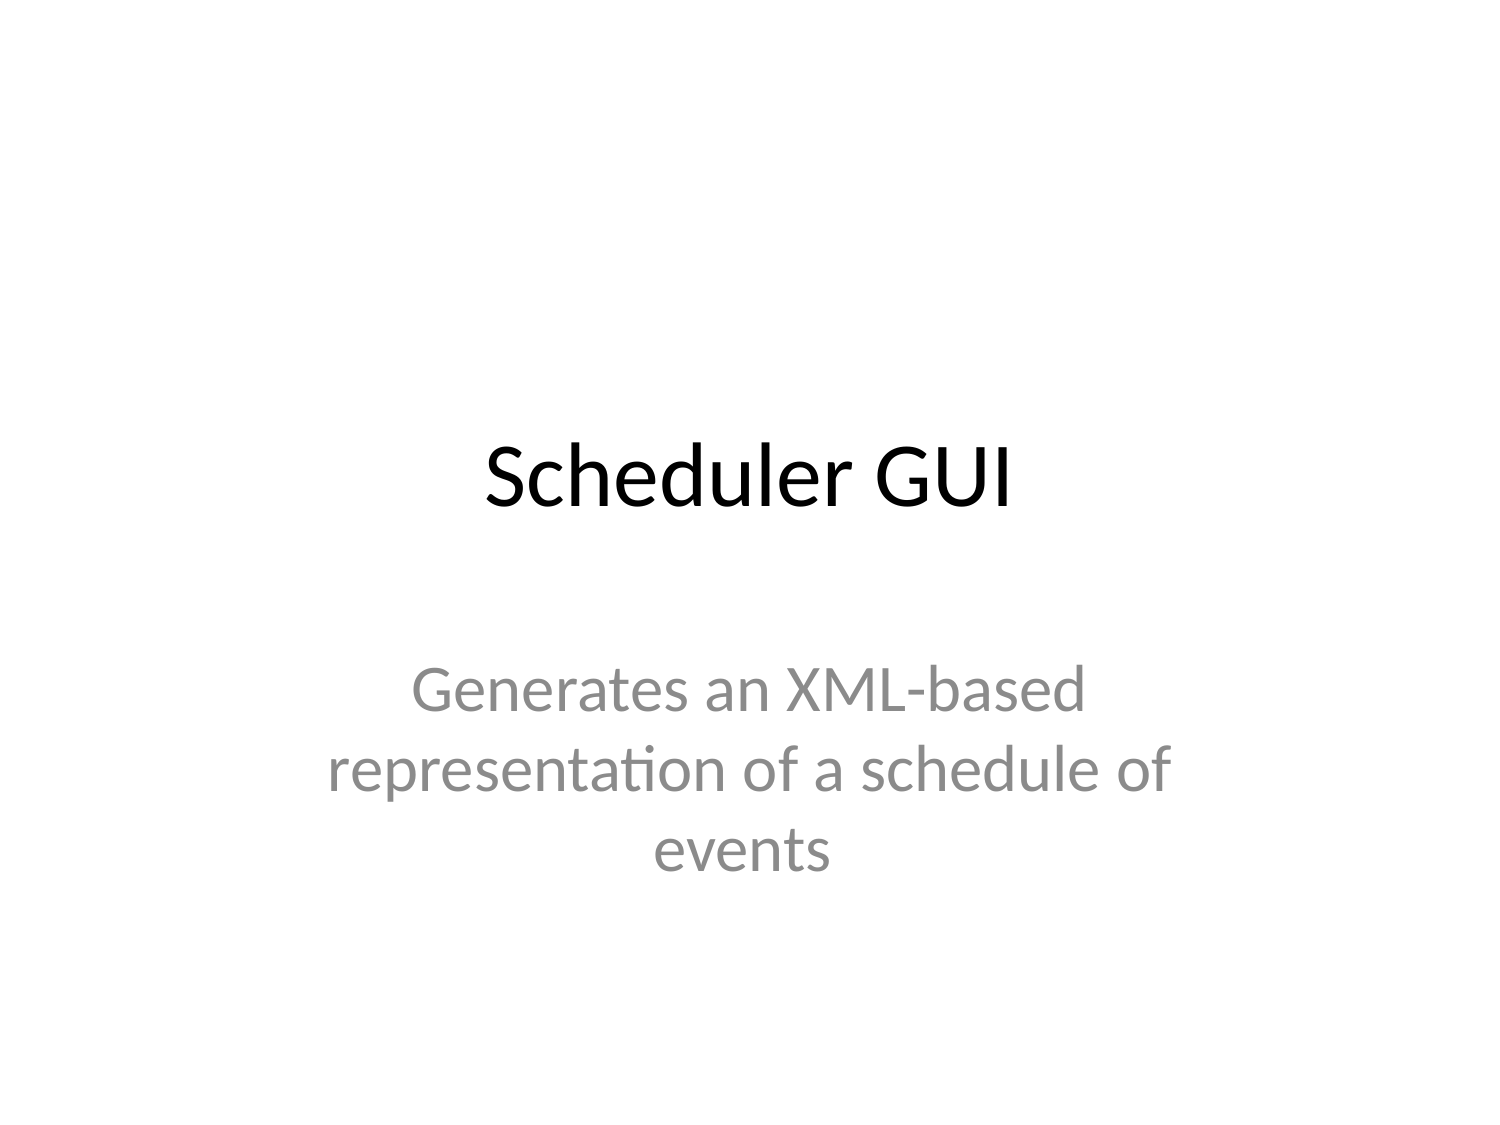

# Scheduler GUI
Generates an XML-based representation of a schedule of events